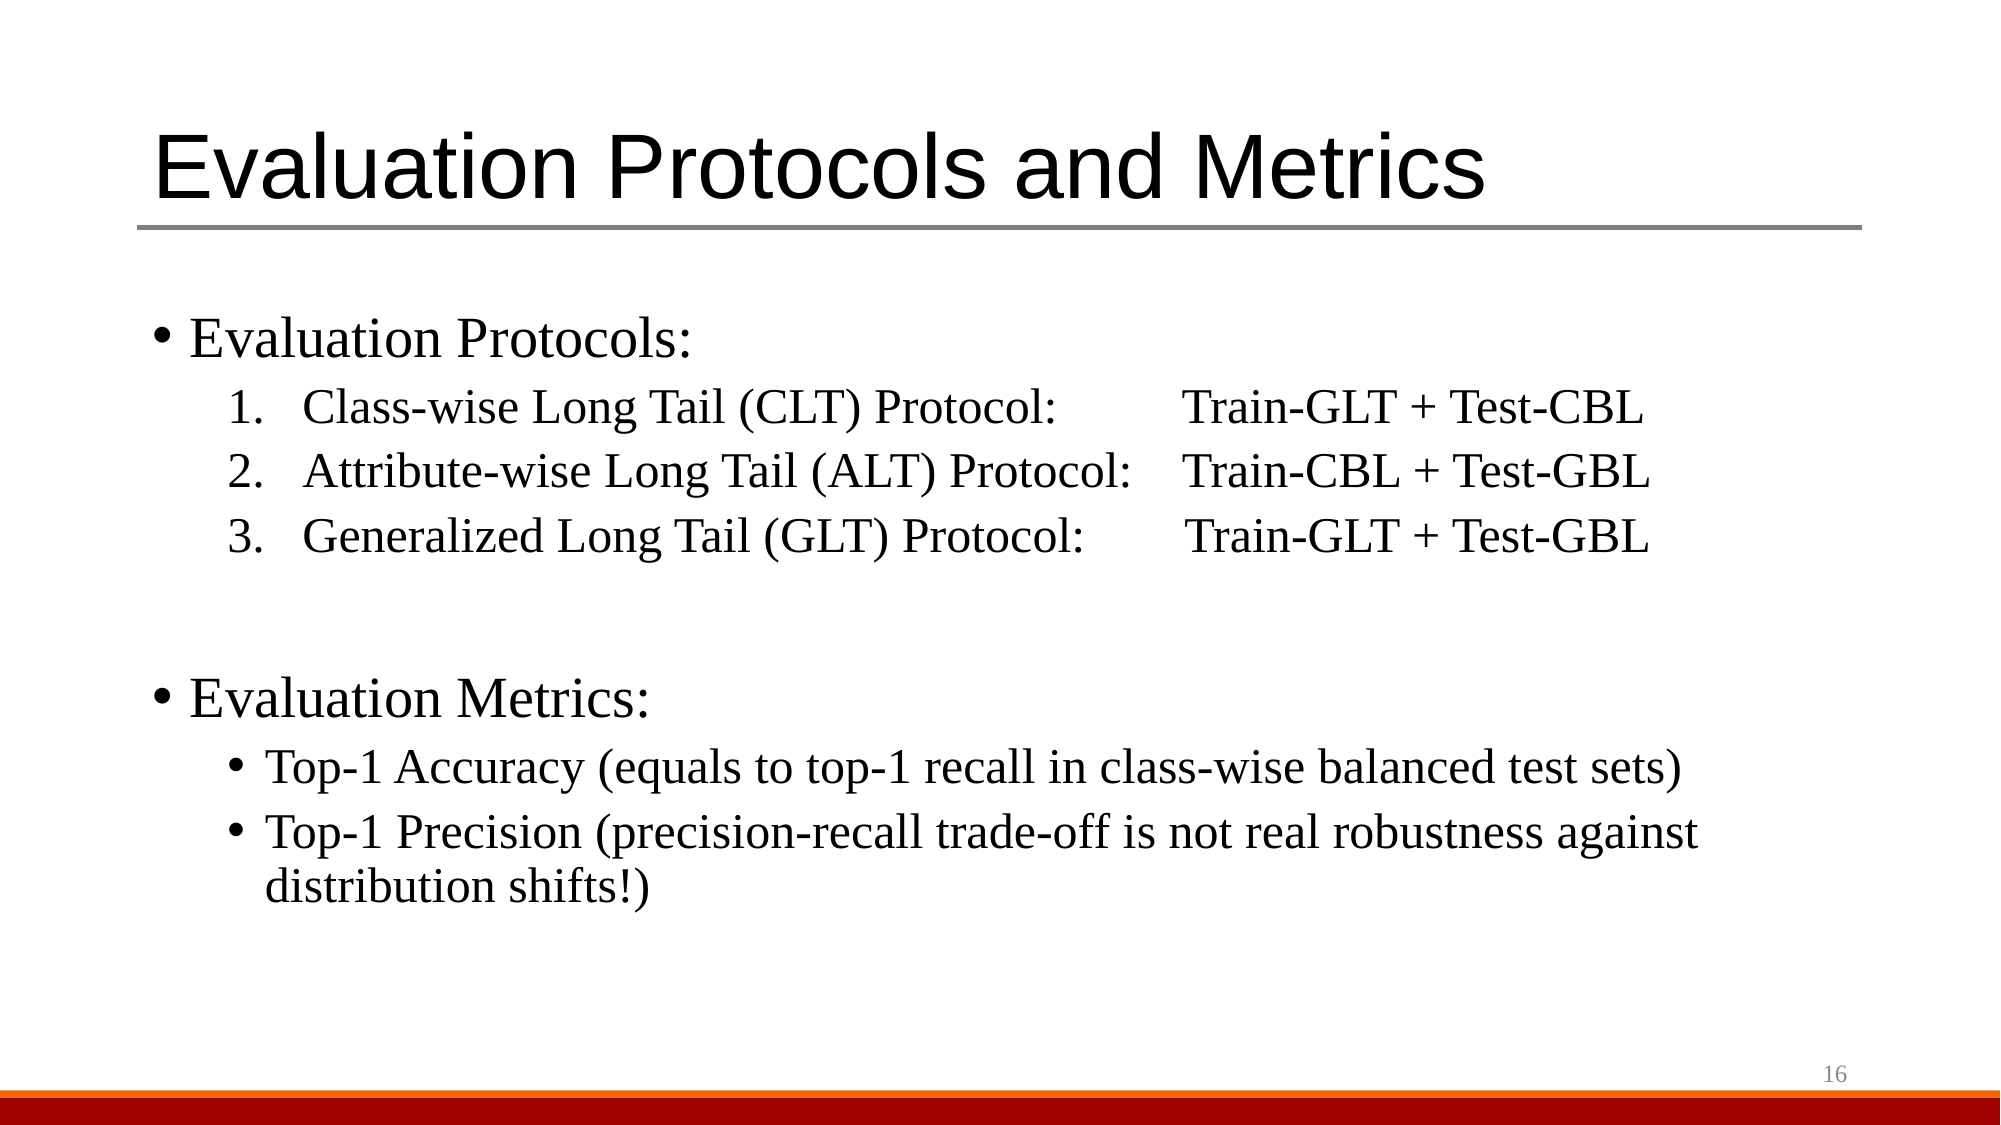

# Evaluation Protocols and Metrics
Evaluation Protocols:
Class-wise Long Tail (CLT) Protocol:          Train-GLT + Test-CBL
Attribute-wise Long Tail (ALT) Protocol:    Train-CBL + Test-GBL
Generalized Long Tail (GLT) Protocol:        Train-GLT + Test-GBL

Evaluation Metrics:
Top-1 Accuracy (equals to top-1 recall in class-wise balanced test sets)
Top-1 Precision (precision-recall trade-off is not real robustness against distribution shifts!)
16